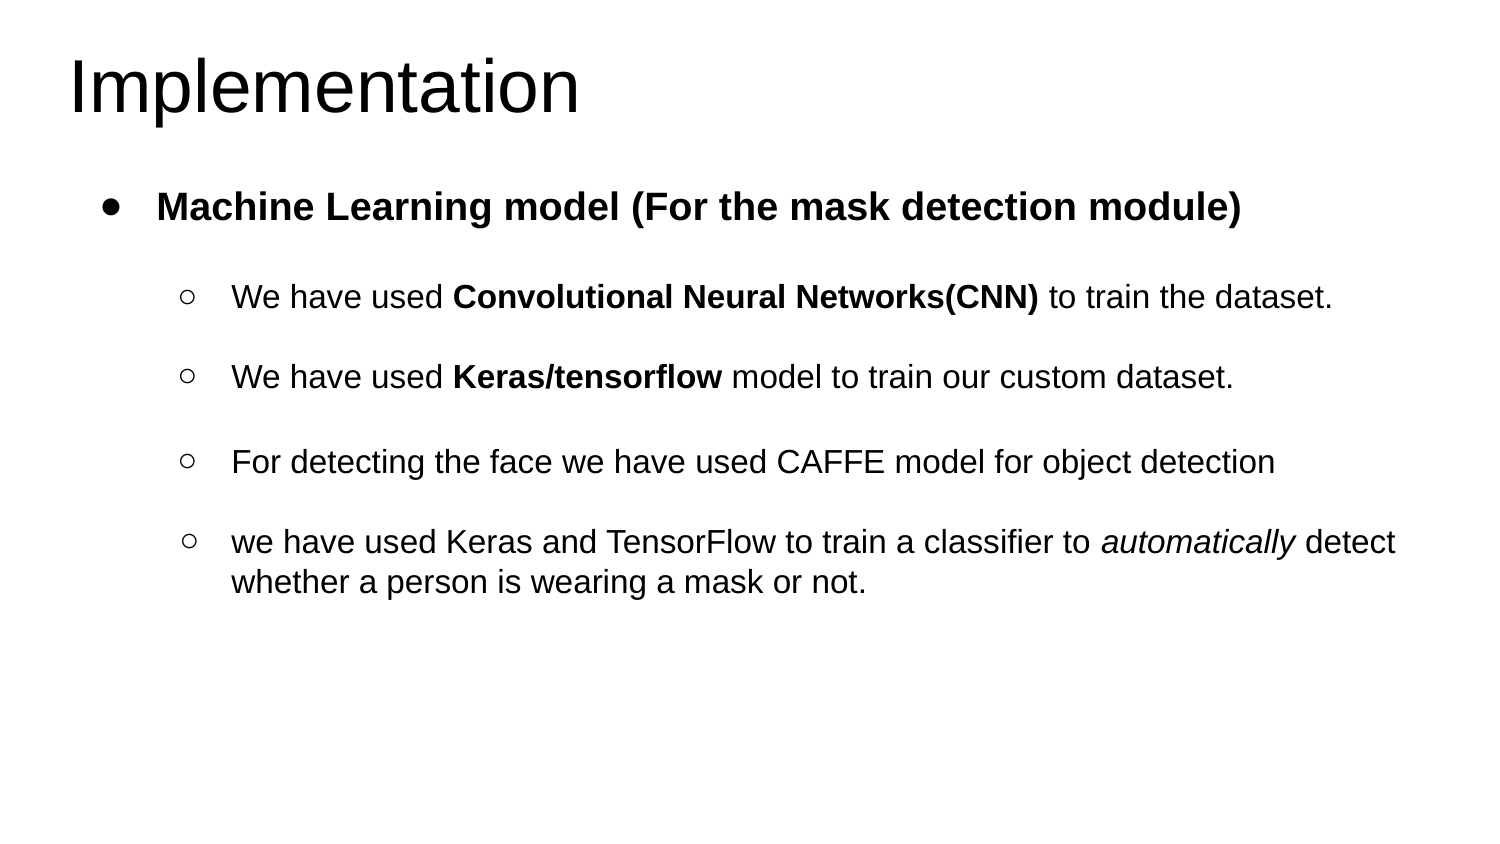

Implementation
Machine Learning model (For the mask detection module)

We have used Convolutional Neural Networks(CNN) to train the dataset.

We have used Keras/tensorflow model to train our custom dataset.

For detecting the face we have used CAFFE model for object detection

we have used Keras and TensorFlow to train a classifier to automatically detect whether a person is wearing a mask or not.